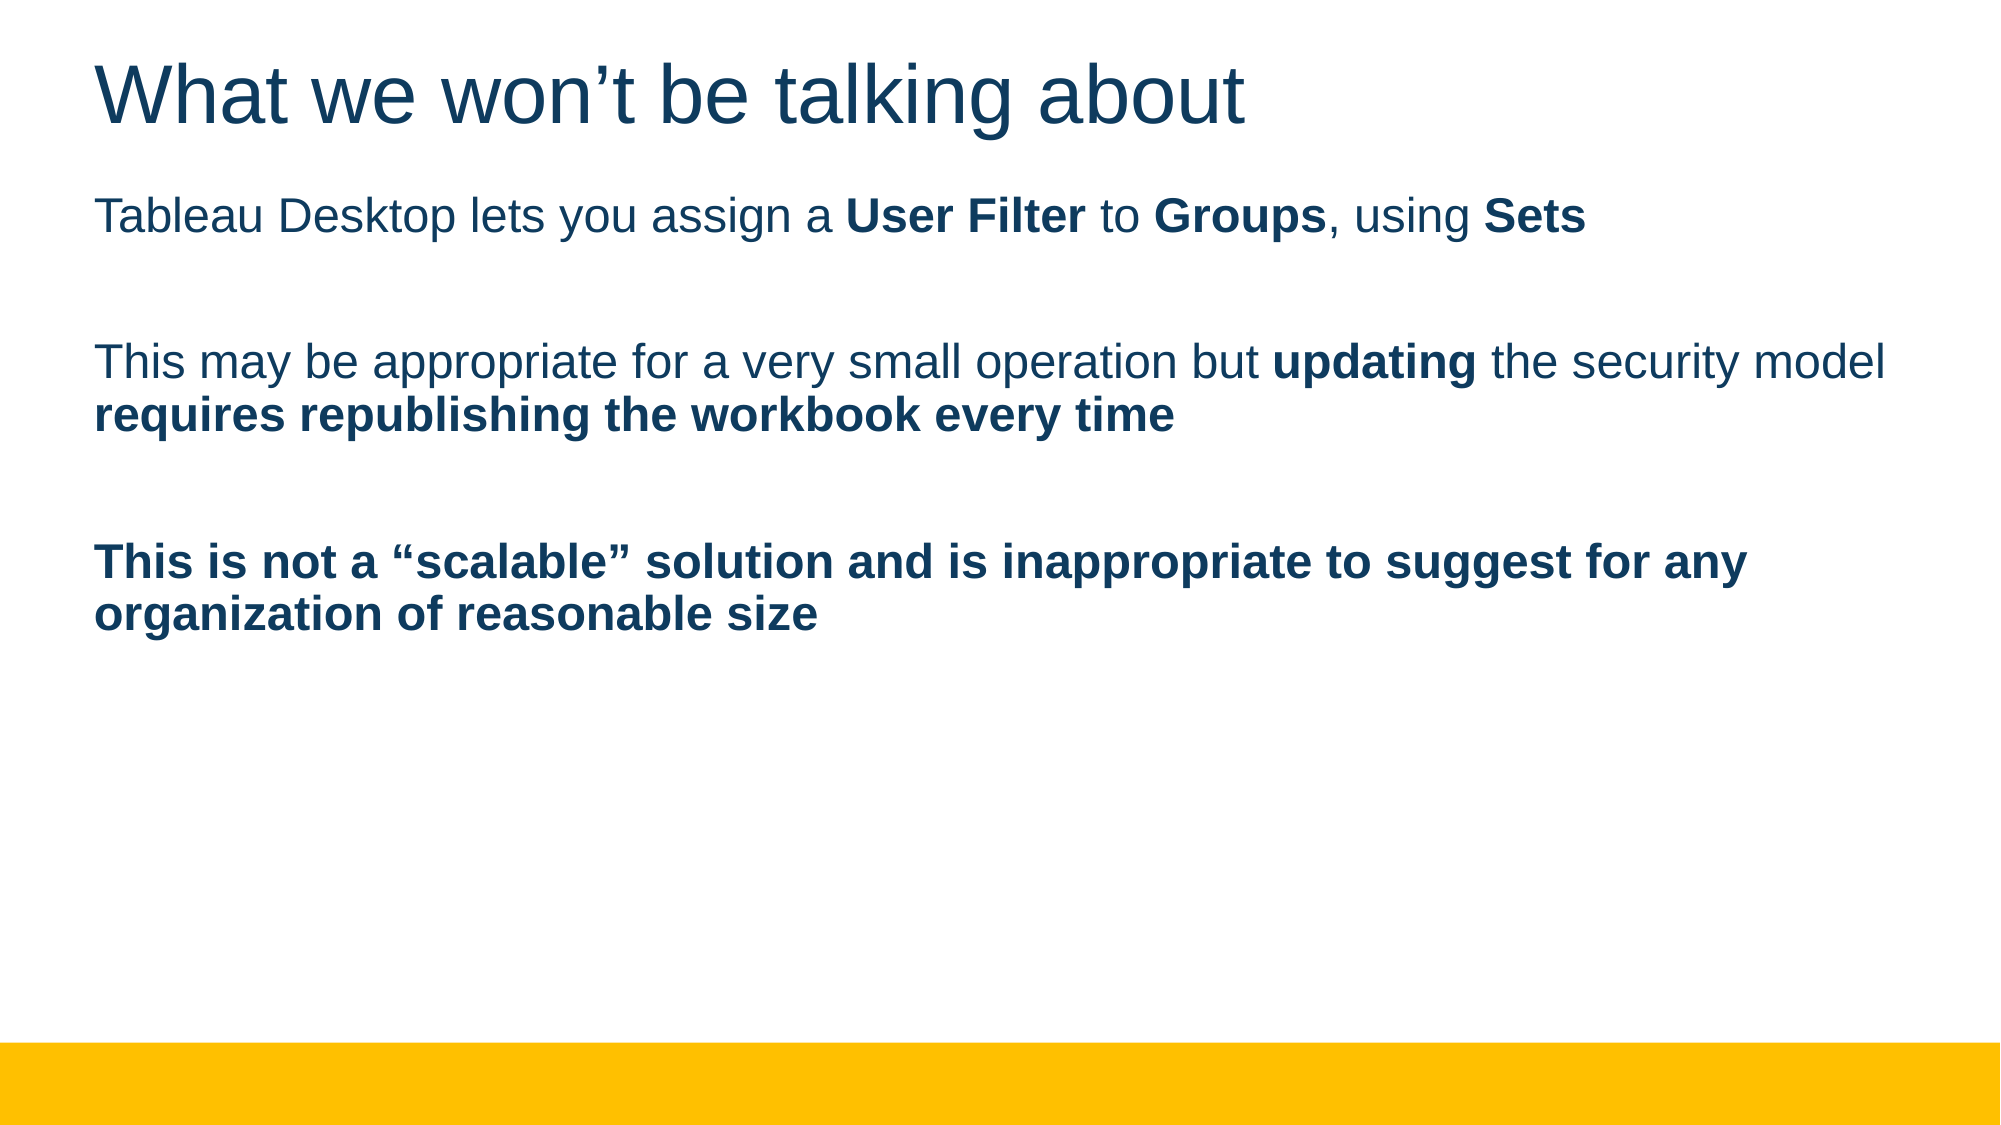

What we won’t be talking about
Tableau Desktop lets you assign a User Filter to Groups, using Sets

This may be appropriate for a very small operation but updating the security model requires republishing the workbook every time

This is not a “scalable” solution and is inappropriate to suggest for any organization of reasonable size